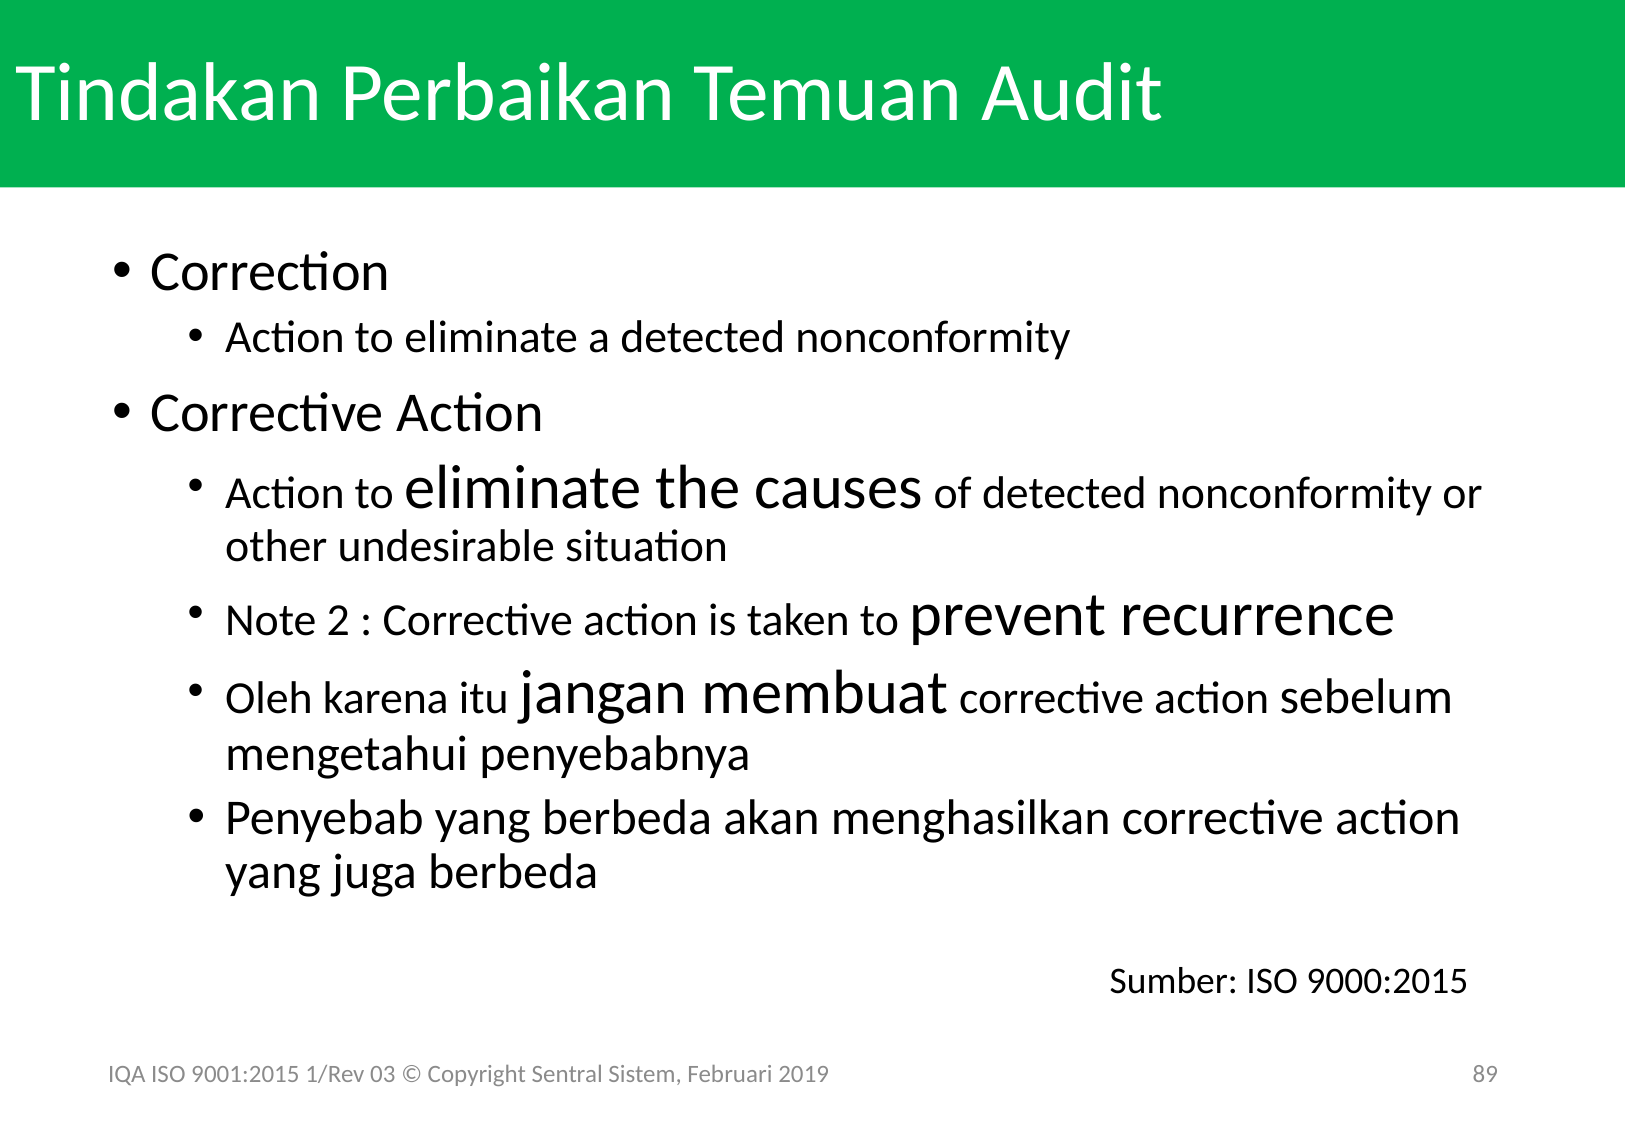

# Tindakan Perbaikan Temuan Audit
Correction
Action to eliminate a detected nonconformity
Corrective Action
Action to eliminate the causes of detected nonconformity or other undesirable situation
Note 2 : Corrective action is taken to prevent recurrence
Oleh karena itu jangan membuat corrective action sebelum mengetahui penyebabnya
Penyebab yang berbeda akan menghasilkan corrective action yang juga berbeda
Sumber: ISO 9000:2015
IQA ISO 9001:2015 1/Rev 03 © Copyright Sentral Sistem, Februari 2019
89